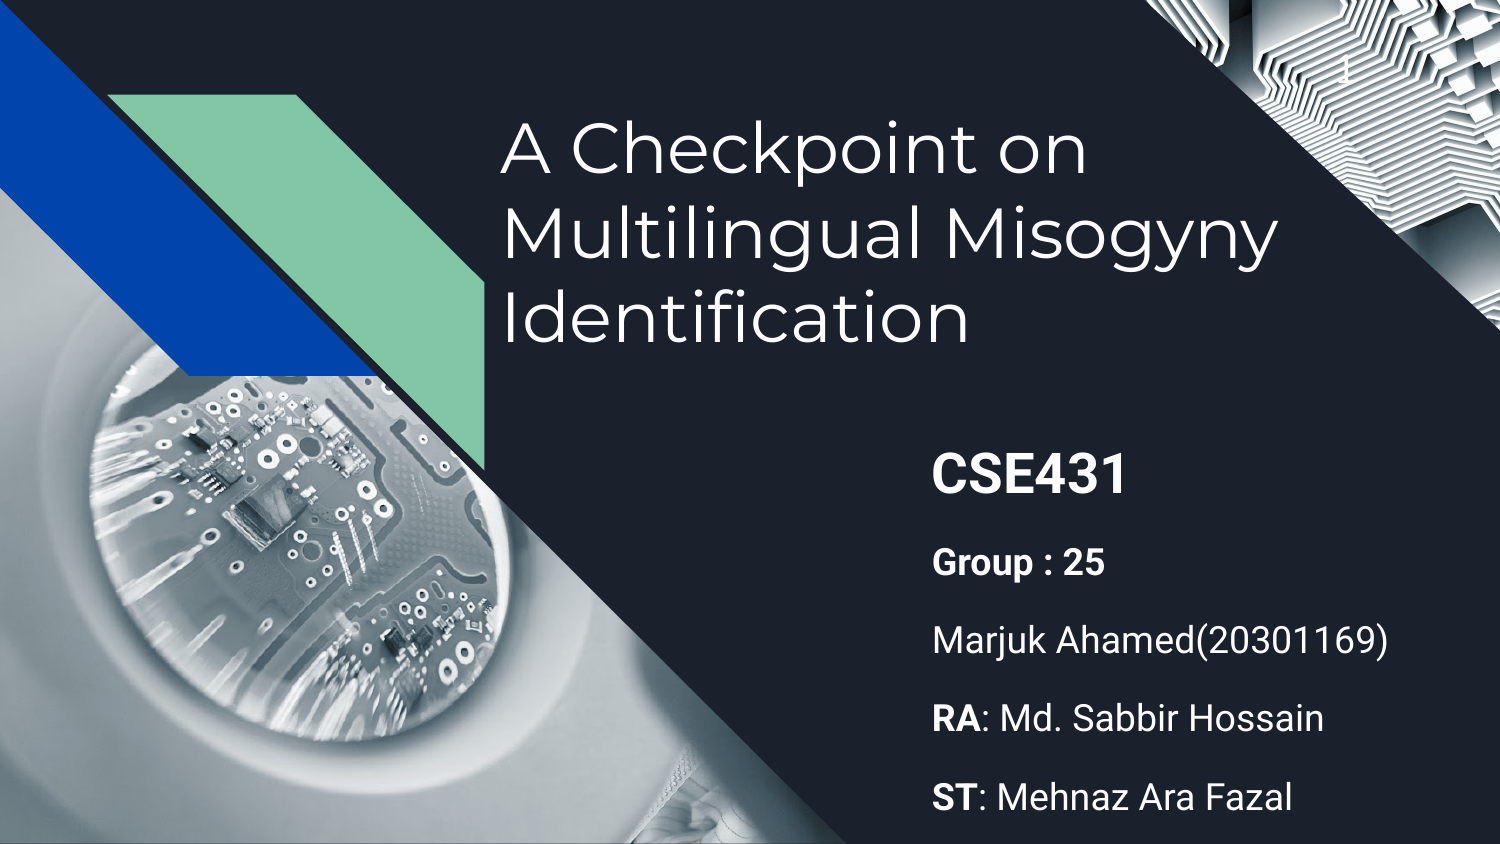

1
# A Checkpoint on Multilingual Misogyny Identification
CSE431
Group : 25
Marjuk Ahamed(20301169)
RA: Md. Sabbir Hossain
ST: Mehnaz Ara Fazal